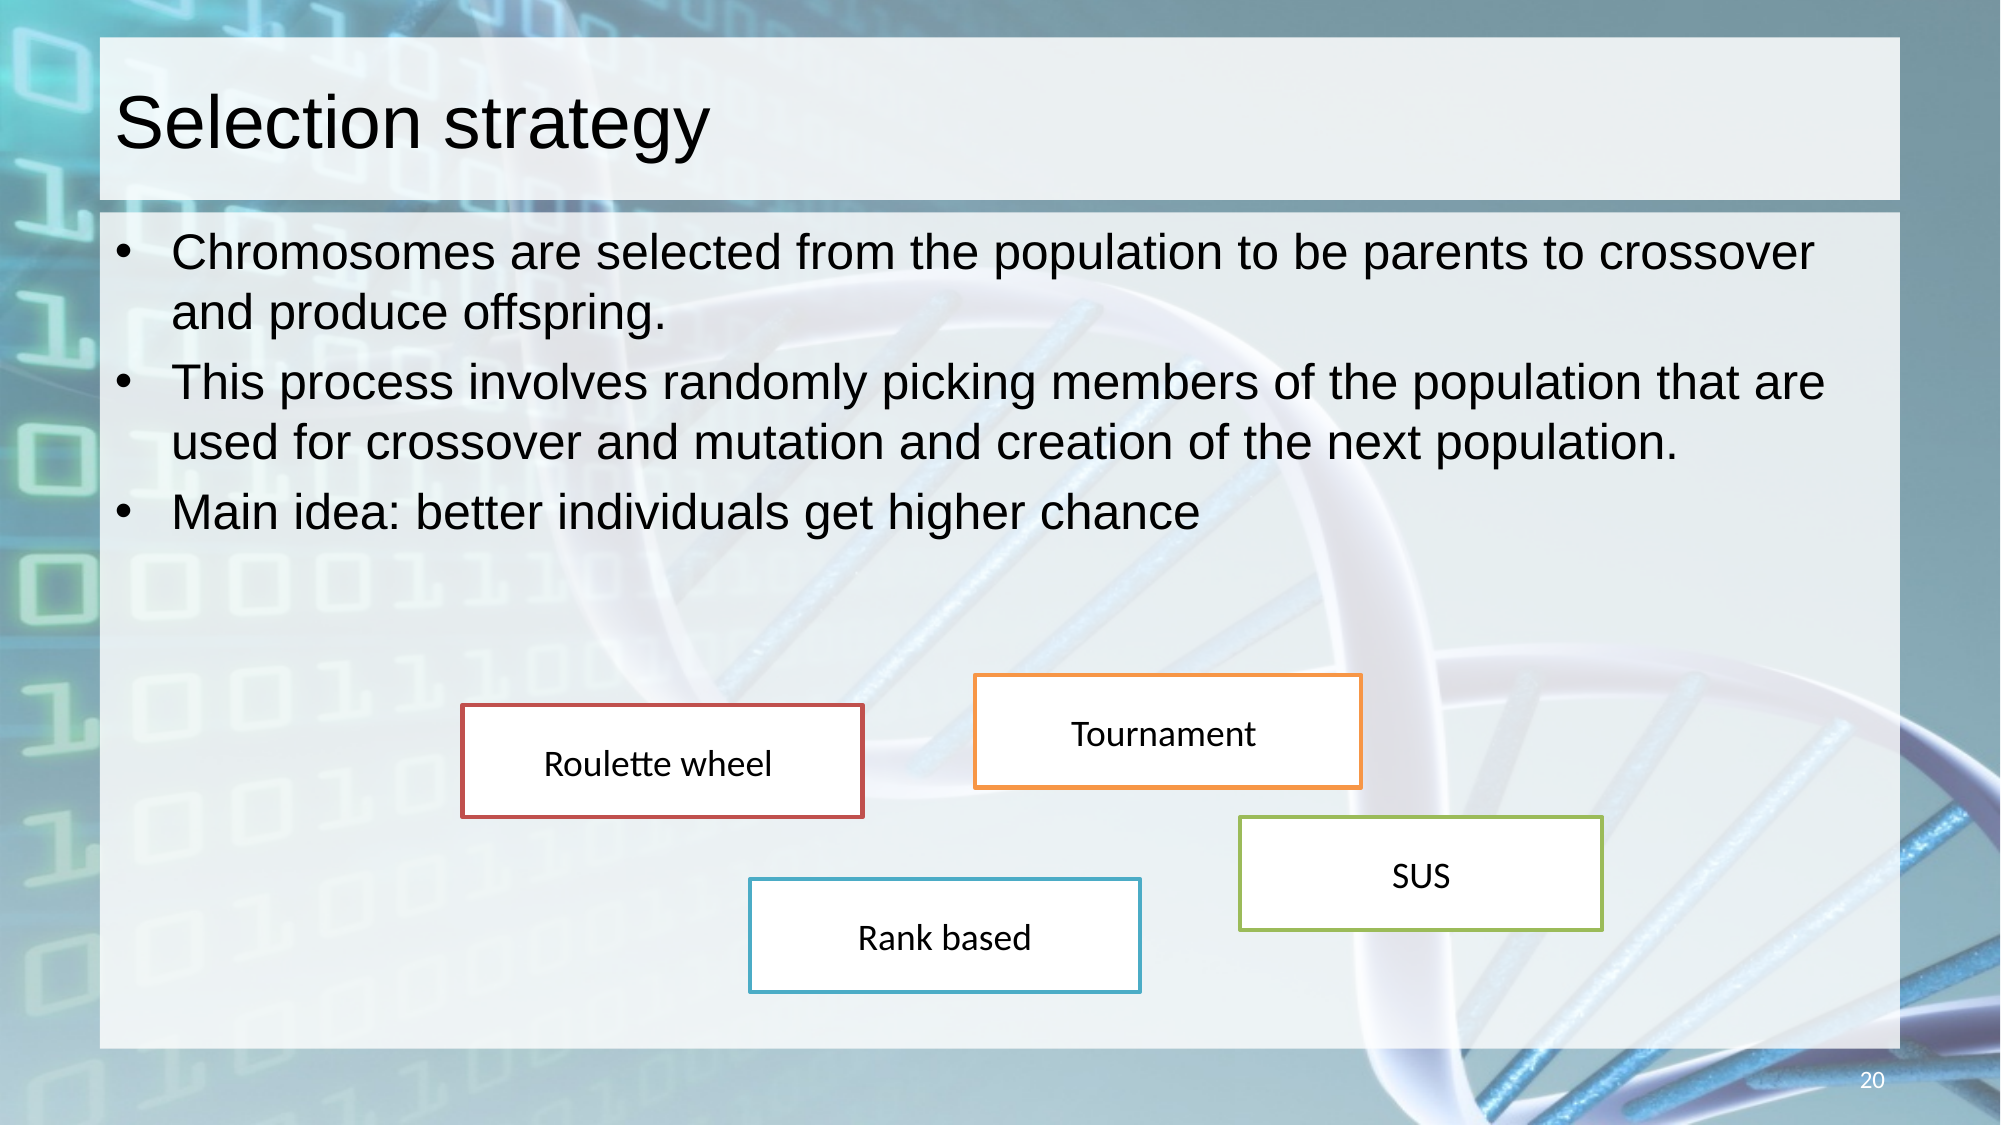

# Selection strategy
Chromosomes are selected from the population to be parents to crossover and produce offspring.
This process involves randomly picking members of the population that are used for crossover and mutation and creation of the next population.
Main idea: better individuals get higher chance

Tournament
Roulette wheel
SUS
Rank based
20